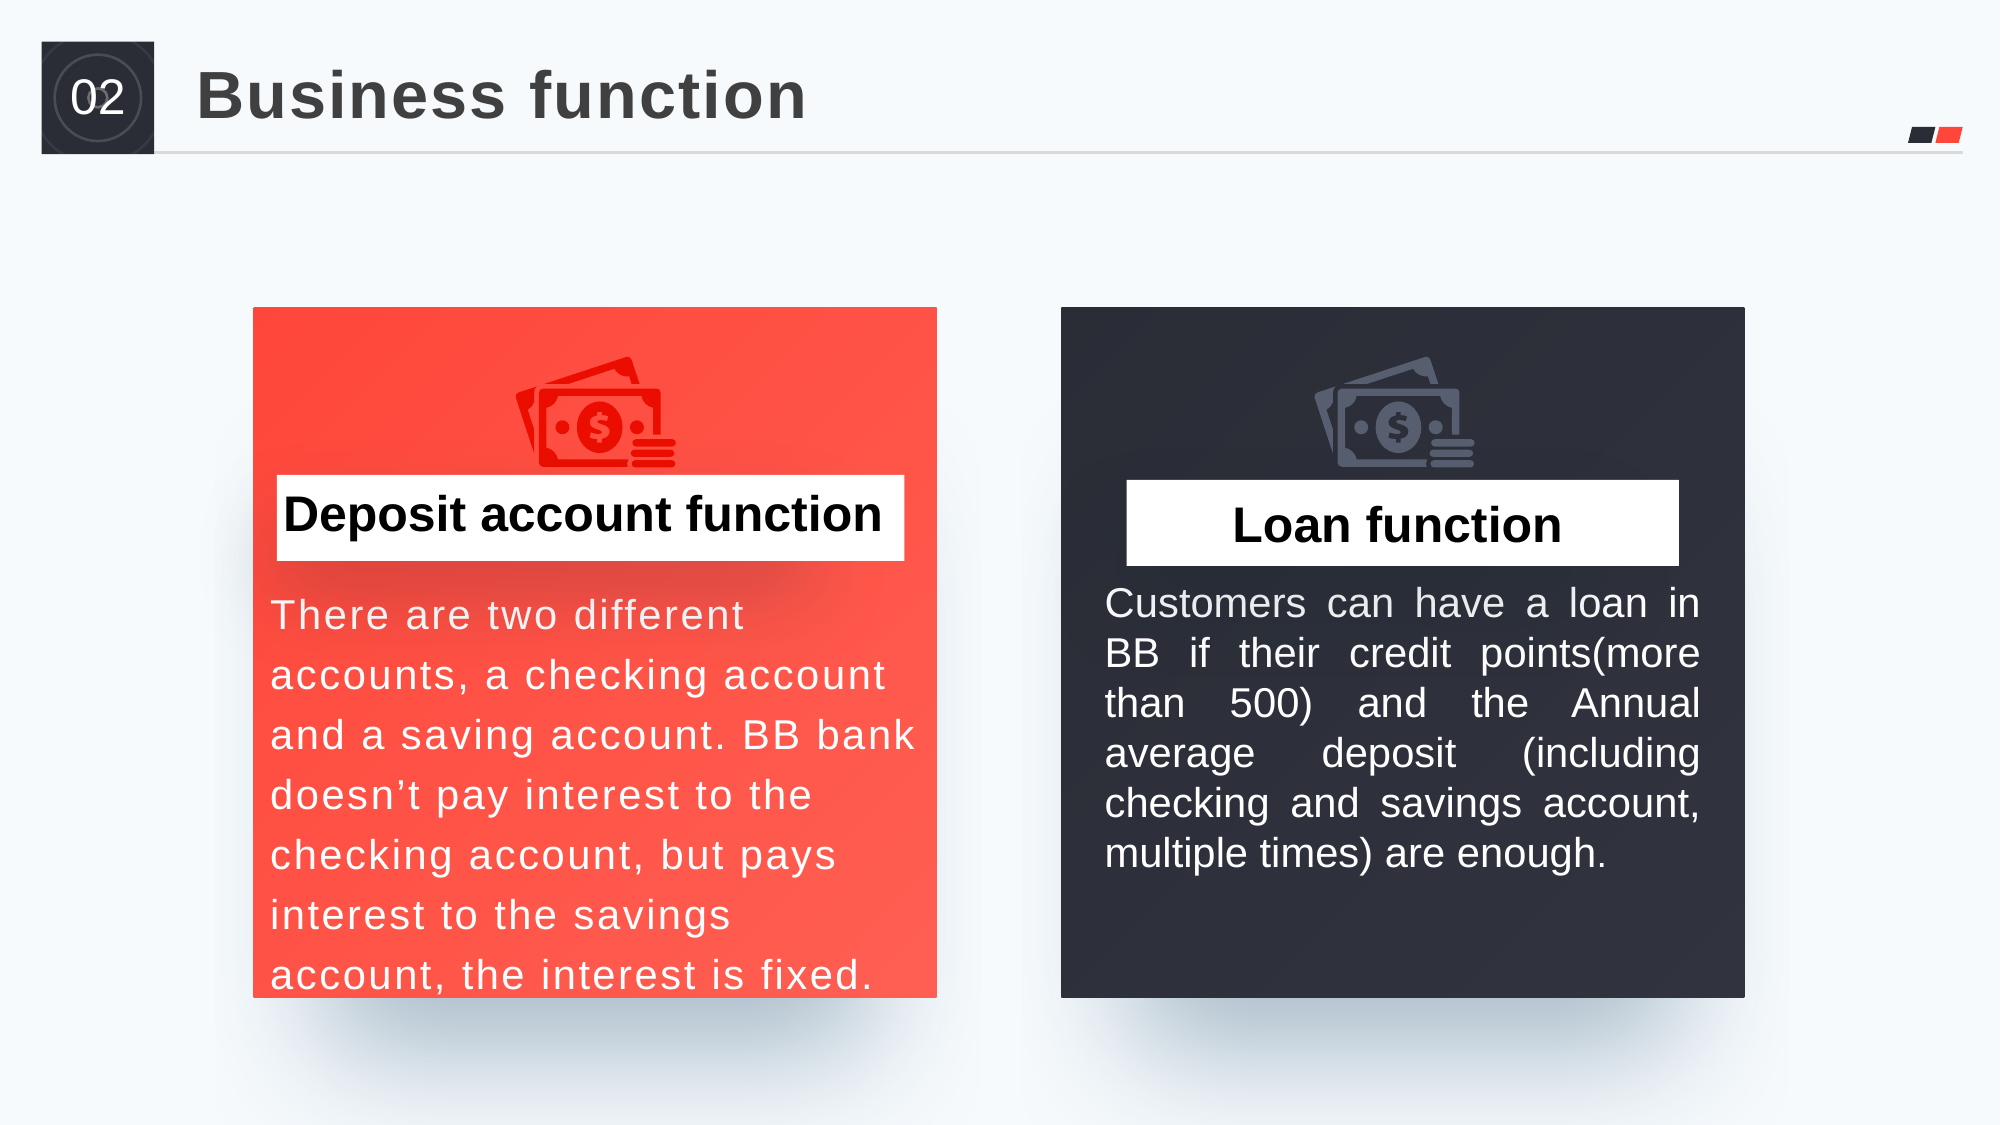

02
Business function

Deposit account function

Loan function

Customers can have a loan in BB if their credit points(more than 500) and the Annual average deposit (including checking and savings account, multiple times) are enough.
There are two different accounts, a checking account and a saving account. BB bank doesn’t pay interest to the checking account, but pays interest to the savings account, the interest is fixed.